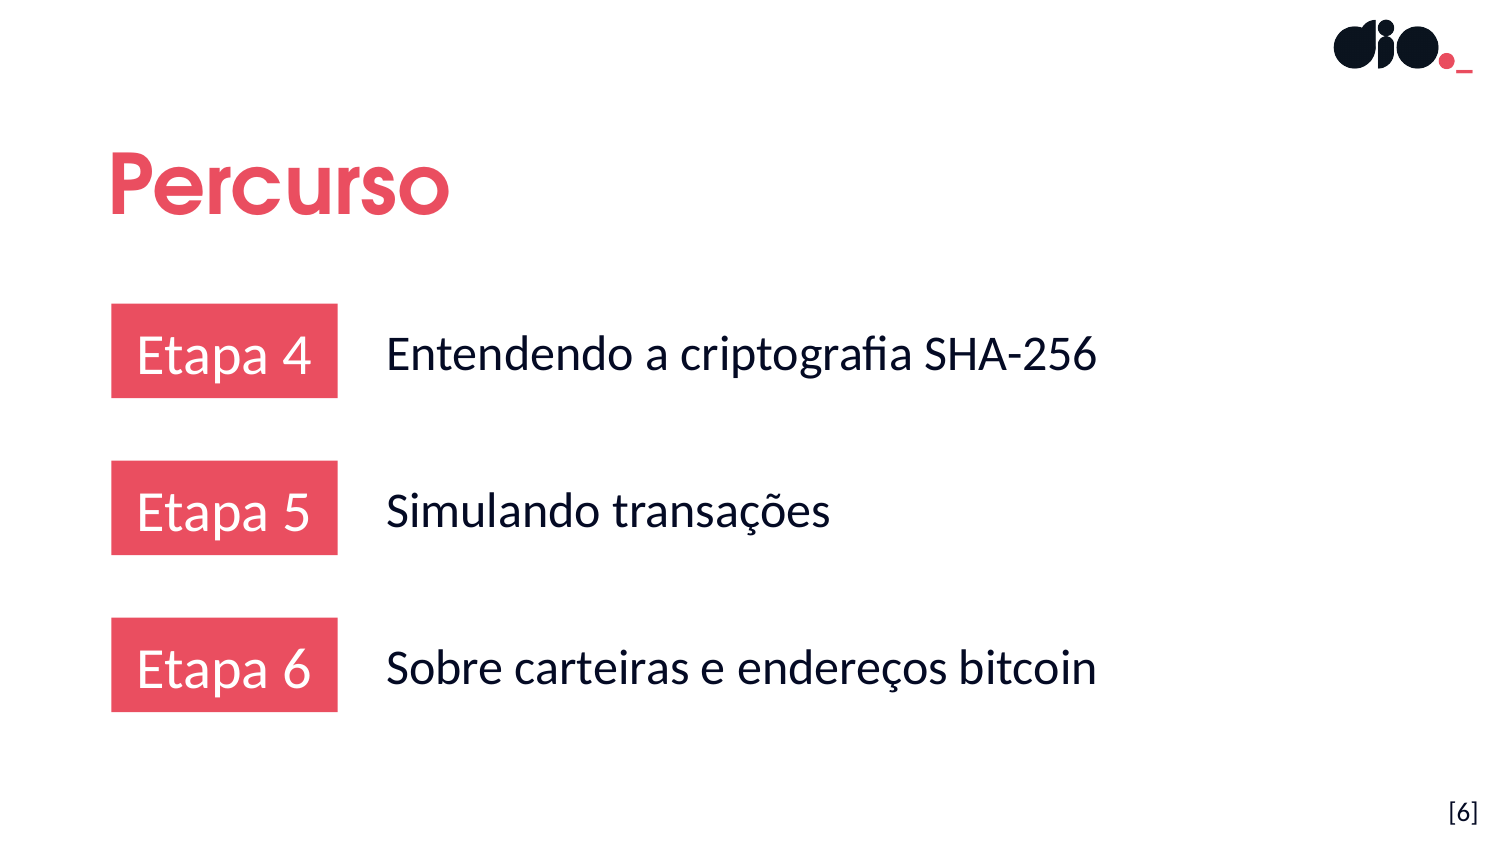

Percurso
Etapa 4
Entendendo a criptografia SHA-256
Etapa 5
Simulando transações
Etapa 6
Sobre carteiras e endereços bitcoin
[6]